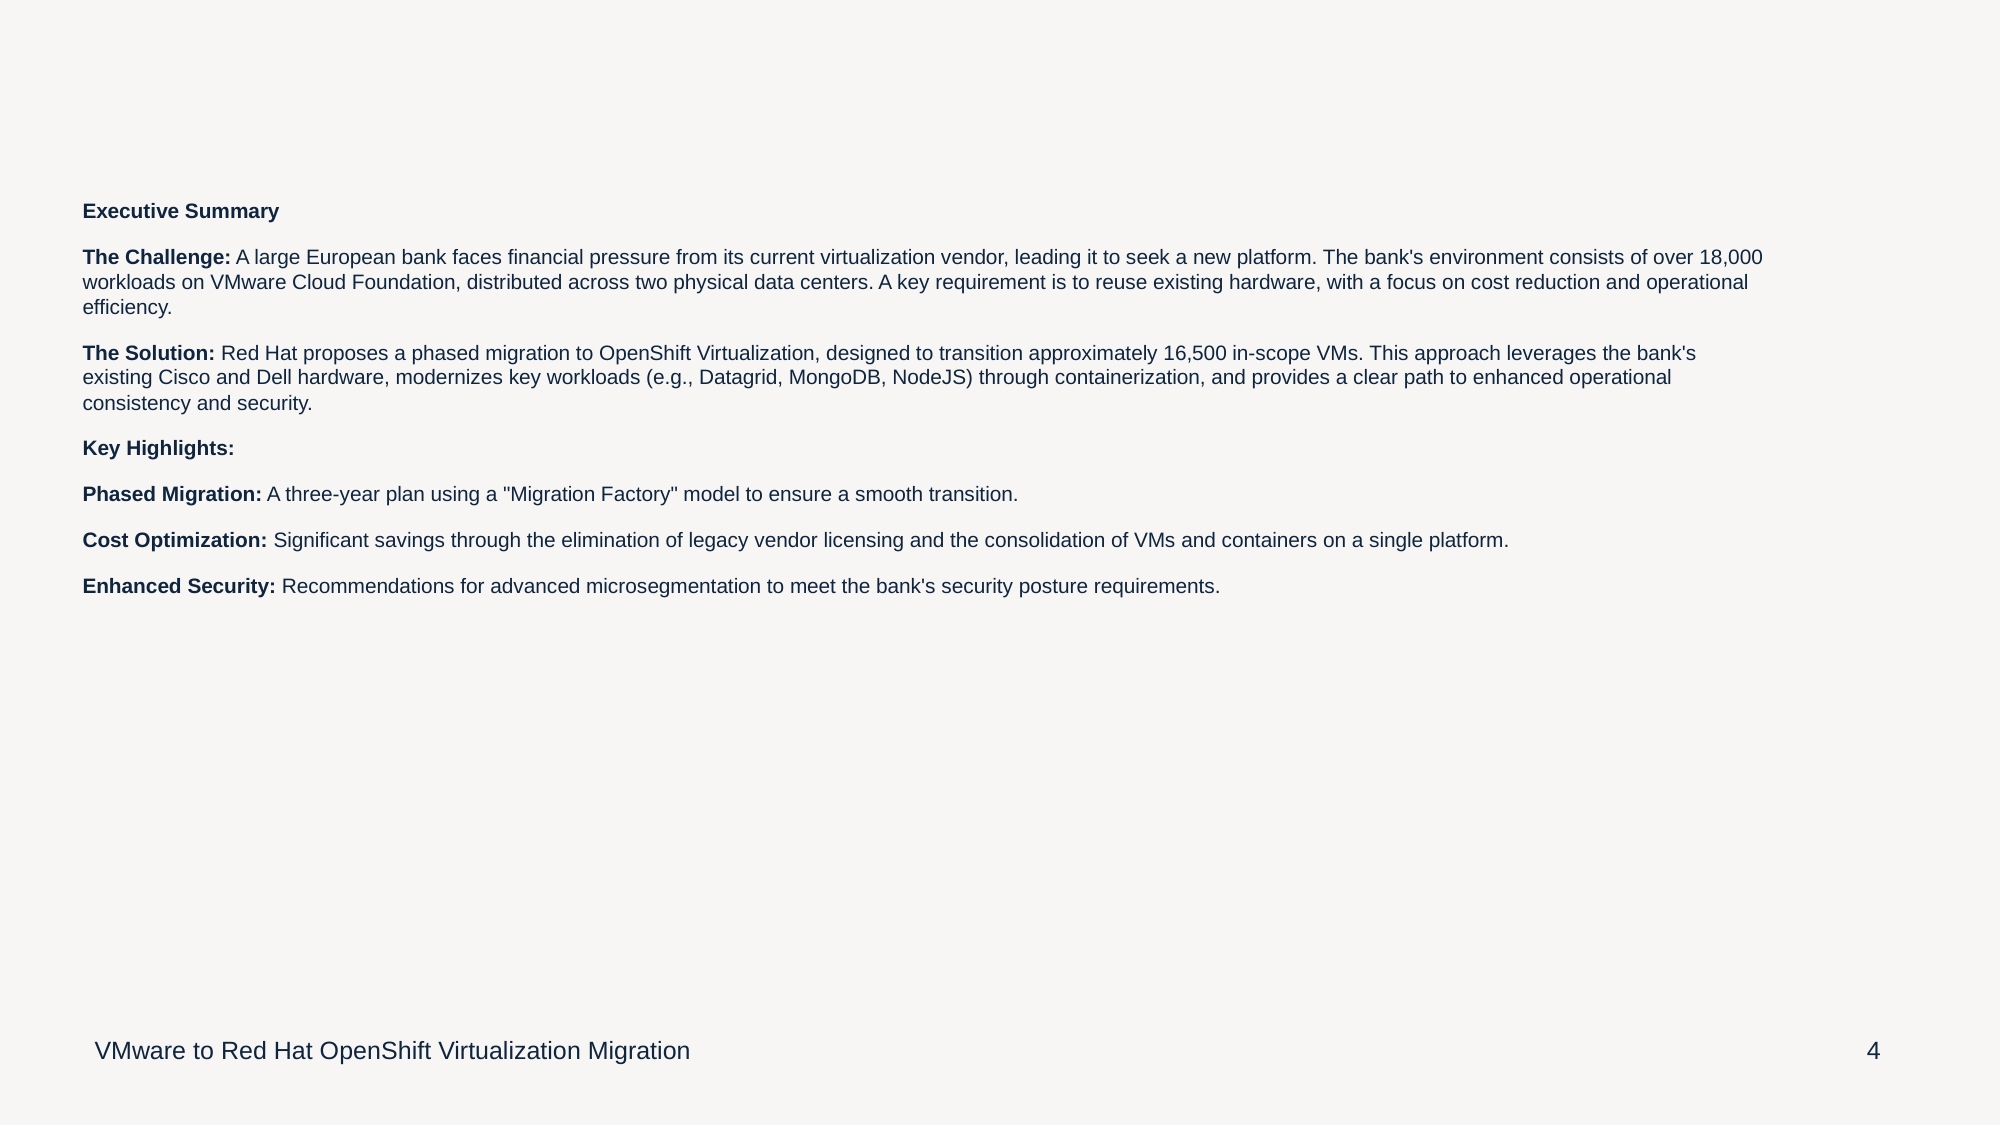

#
Executive Summary
The Challenge: A large European bank faces financial pressure from its current virtualization vendor, leading it to seek a new platform. The bank's environment consists of over 18,000 workloads on VMware Cloud Foundation, distributed across two physical data centers. A key requirement is to reuse existing hardware, with a focus on cost reduction and operational efficiency.
The Solution: Red Hat proposes a phased migration to OpenShift Virtualization, designed to transition approximately 16,500 in-scope VMs. This approach leverages the bank's existing Cisco and Dell hardware, modernizes key workloads (e.g., Datagrid, MongoDB, NodeJS) through containerization, and provides a clear path to enhanced operational consistency and security.
Key Highlights:
Phased Migration: A three-year plan using a "Migration Factory" model to ensure a smooth transition.
Cost Optimization: Significant savings through the elimination of legacy vendor licensing and the consolidation of VMs and containers on a single platform.
Enhanced Security: Recommendations for advanced microsegmentation to meet the bank's security posture requirements.

VMware to Red Hat OpenShift Virtualization Migration
4